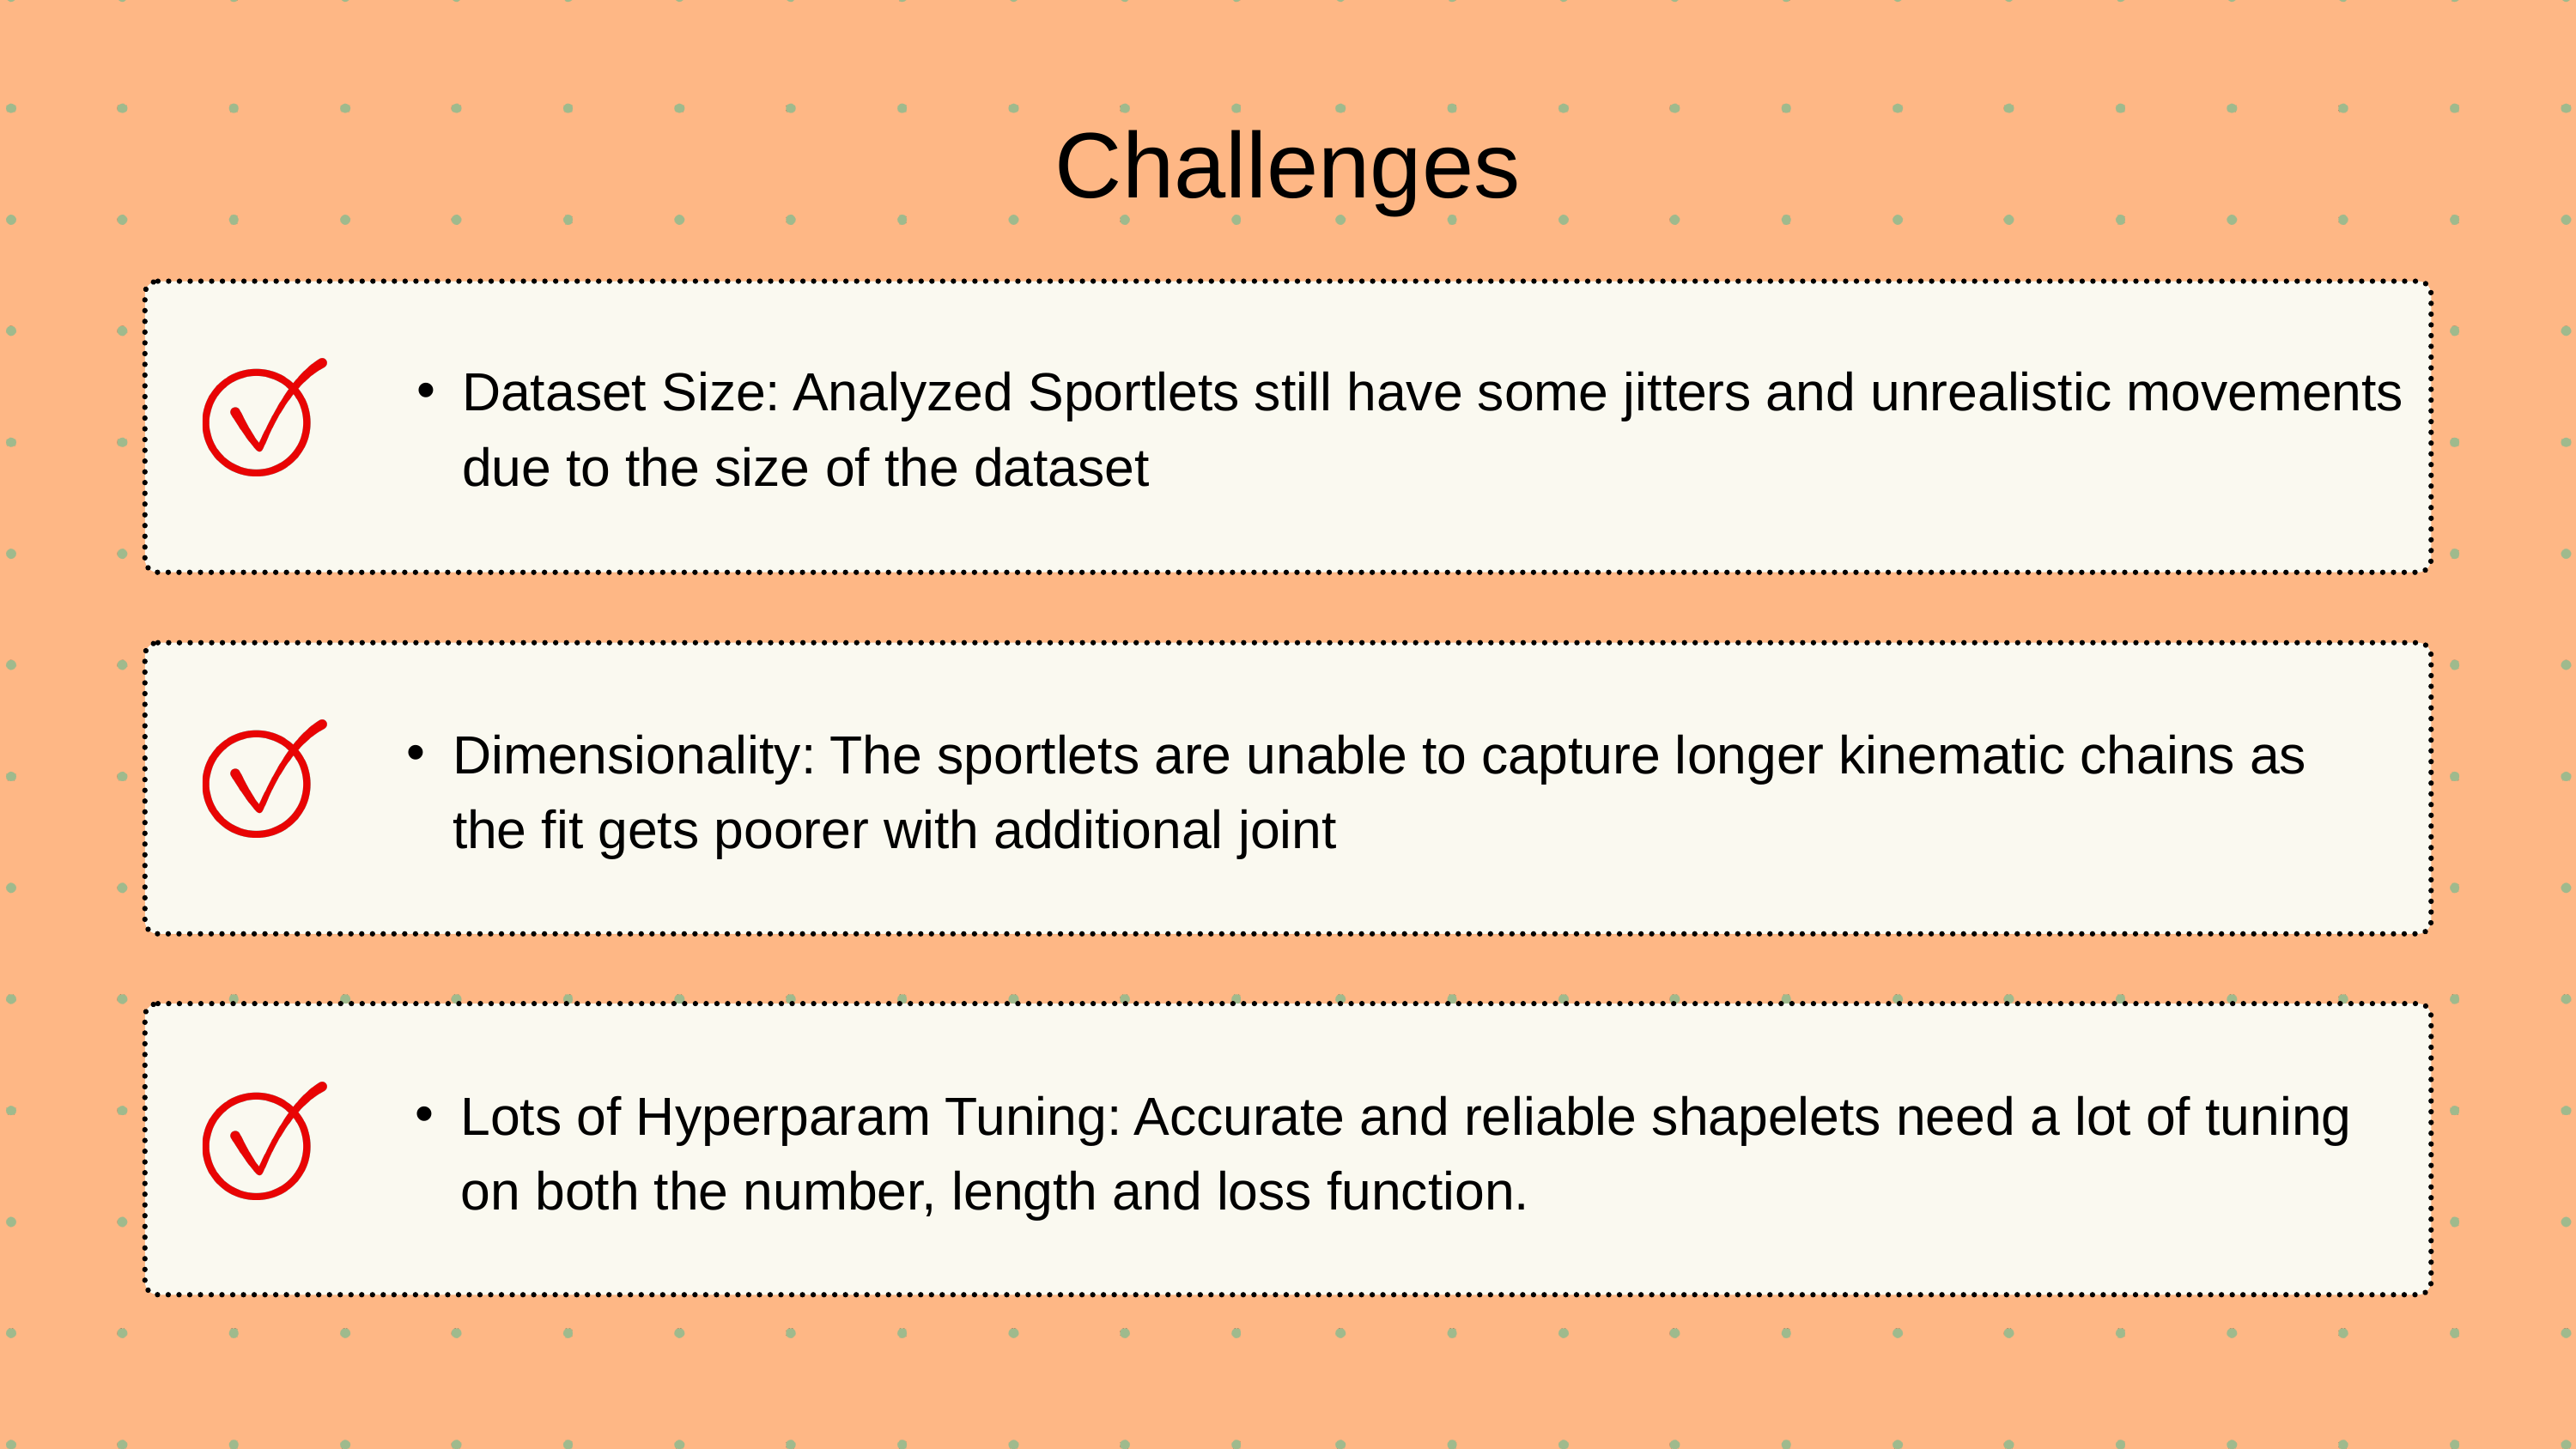

Challenges

Dataset Size: Analyzed Sportlets still have some jitters and unrealistic movements due to the size of the dataset

Dimensionality: The sportlets are unable to capture longer kinematic chains as the fit gets poorer with additional joint

Lots of Hyperparam Tuning: Accurate and reliable shapelets need a lot of tuning on both the number, length and loss function.